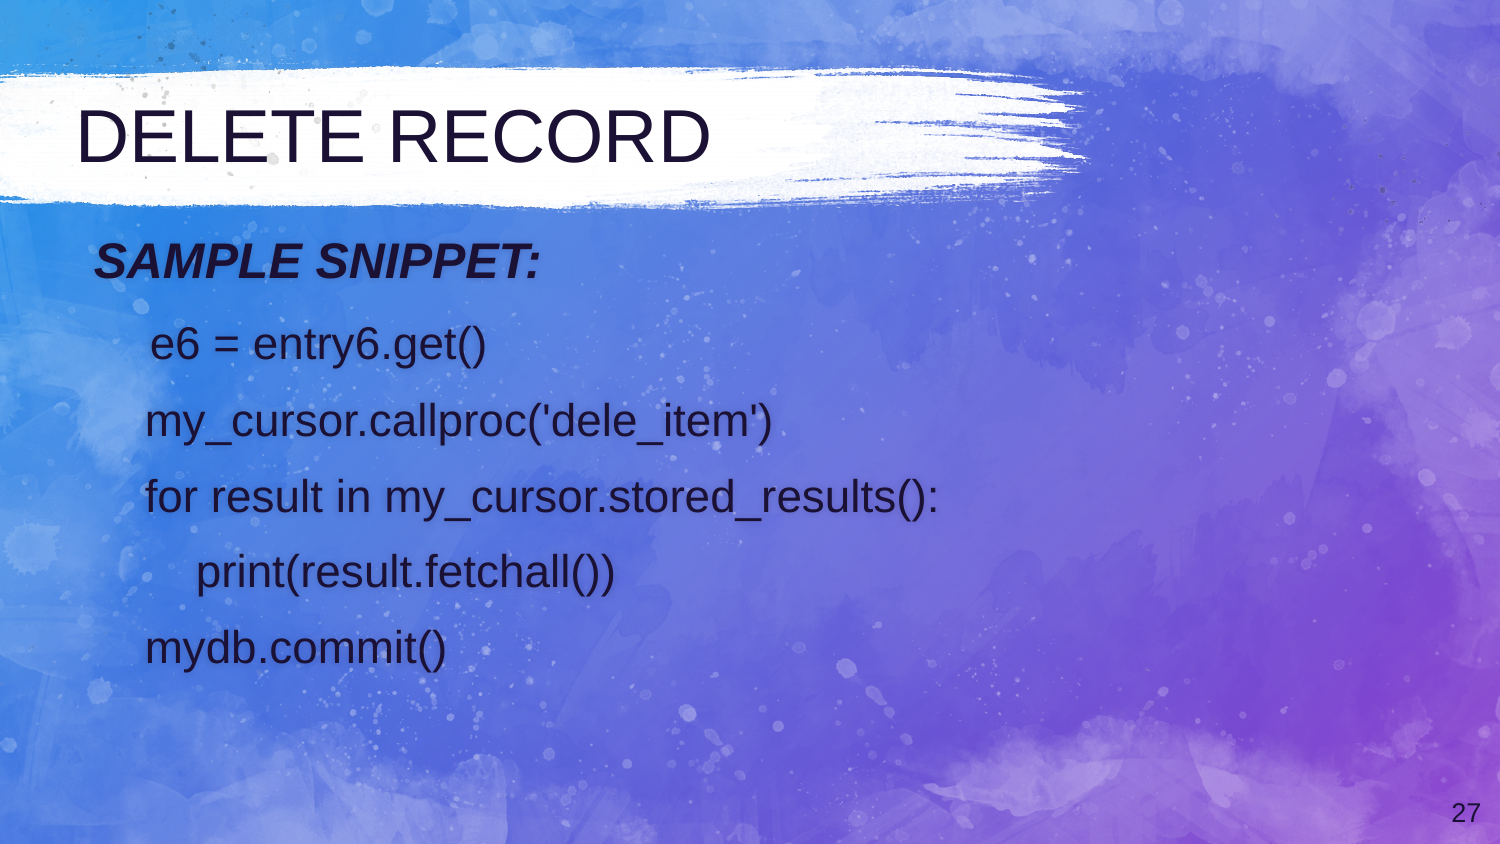

# DELETE RECORD

SAMPLE SNIPPET:
    e6 = entry6.get()
    my_cursor.callproc('dele_item')
    for result in my_cursor.stored_results():
        print(result.fetchall())
    mydb.commit()

27